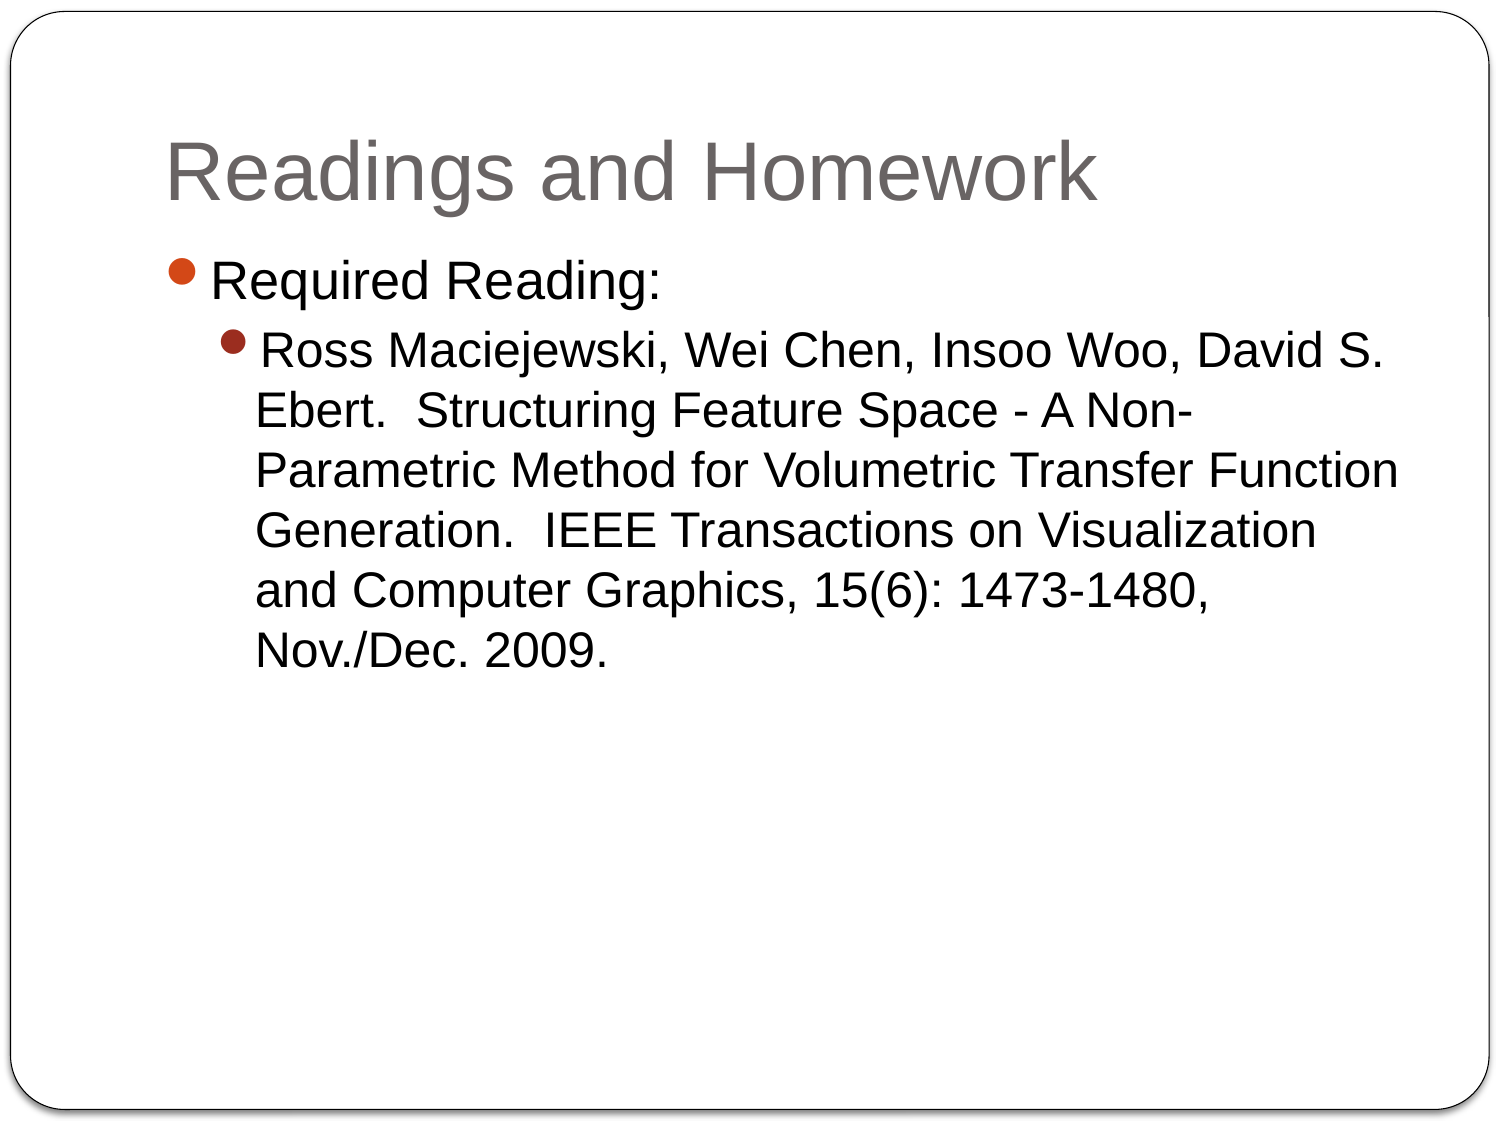

# Readings and Homework
Required Reading:
Ross Maciejewski, Wei Chen, Insoo Woo, David S. Ebert.  Structuring Feature Space - A Non-Parametric Method for Volumetric Transfer Function Generation.  IEEE Transactions on Visualization and Computer Graphics, 15(6): 1473-1480, Nov./Dec. 2009.